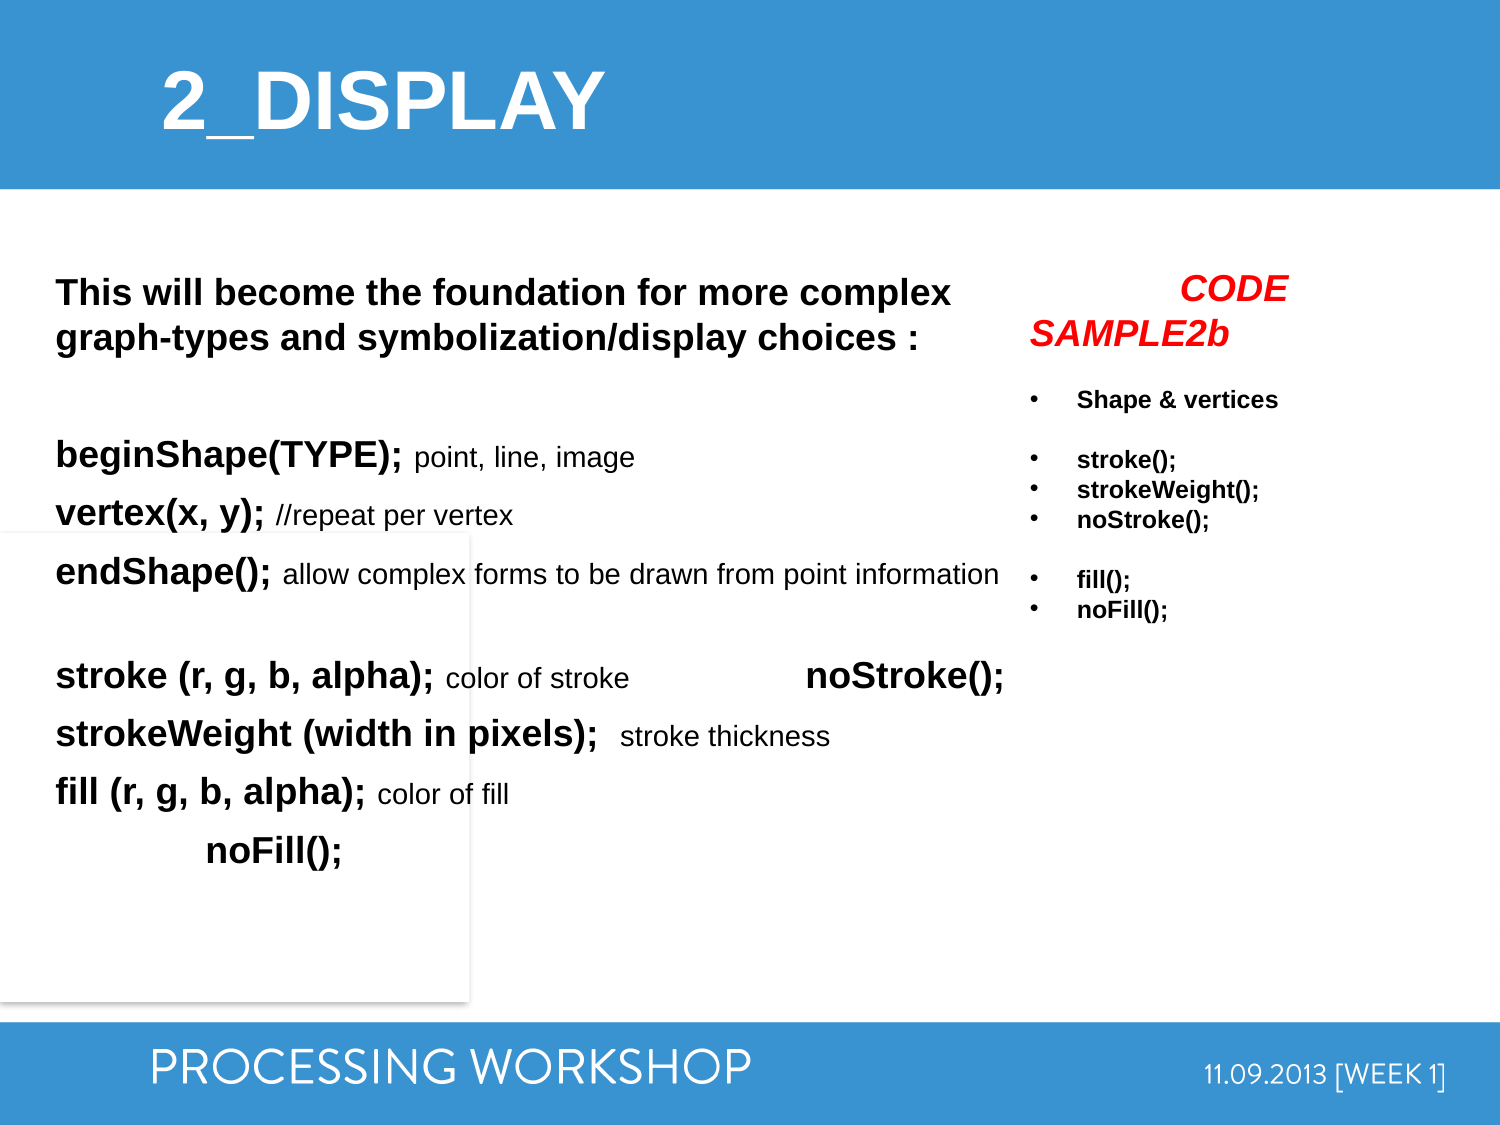

2_display
	CODE SAMPLE2b

Shape & vertices

stroke();
strokeWeight();
noStroke();

fill();
noFill();

This will become the foundation for more complex
graph-types and symbolization/display choices :

beginShape(TYPE); point, line, image
vertex(x, y); //repeat per vertex
endShape(); allow complex forms to be drawn from point information

stroke (r, g, b, alpha); color of stroke		noStroke();
strokeWeight (width in pixels);  stroke thickness
fill (r, g, b, alpha); color of fill					noFill();